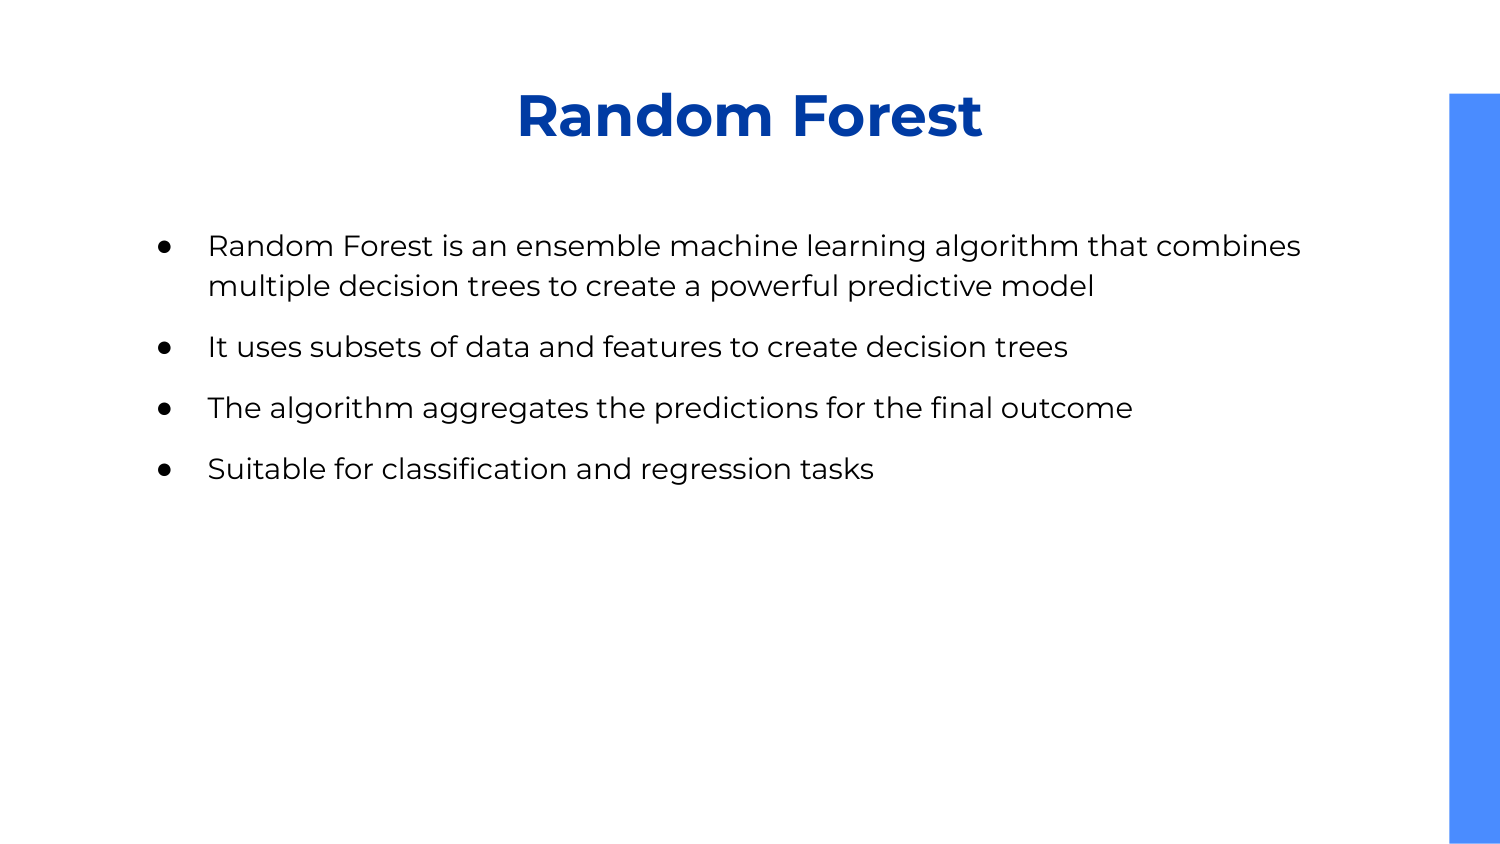

# Random Forest
Random Forest is an ensemble machine learning algorithm that combines multiple decision trees to create a powerful predictive model
It uses subsets of data and features to create decision trees
The algorithm aggregates the predictions for the final outcome
Suitable for classification and regression tasks